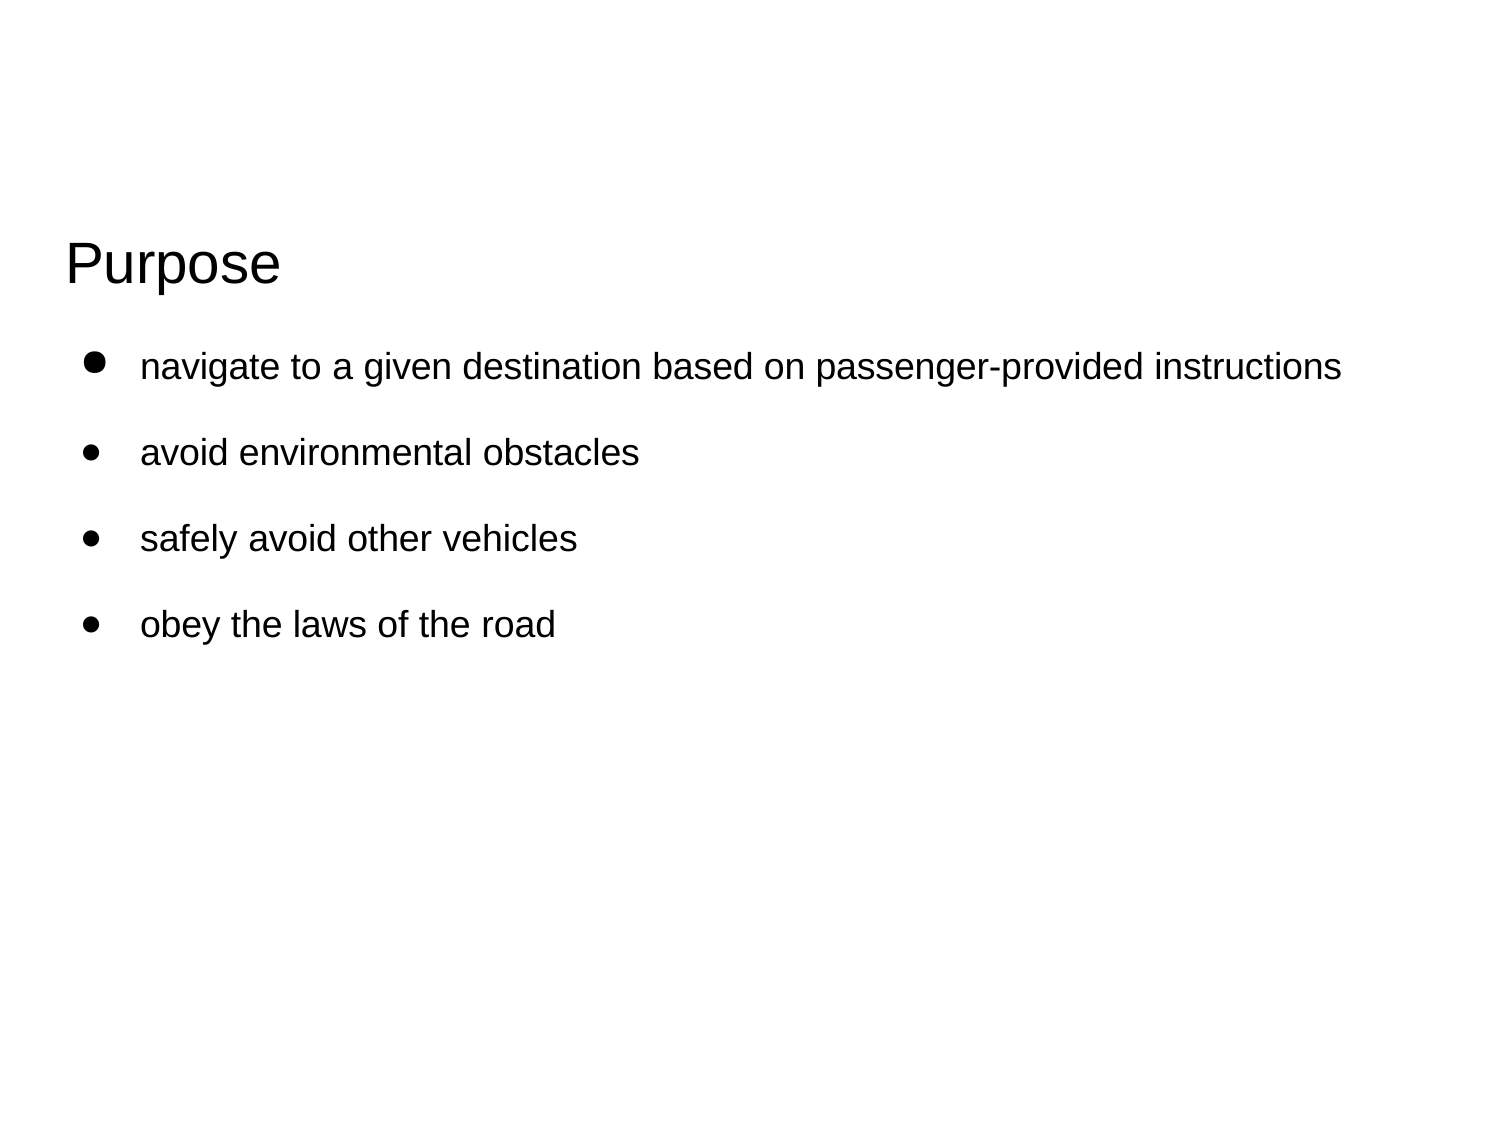

# Purpose
navigate to a given destination based on passenger-provided instructions

avoid environmental obstacles

safely avoid other vehicles

obey the laws of the road